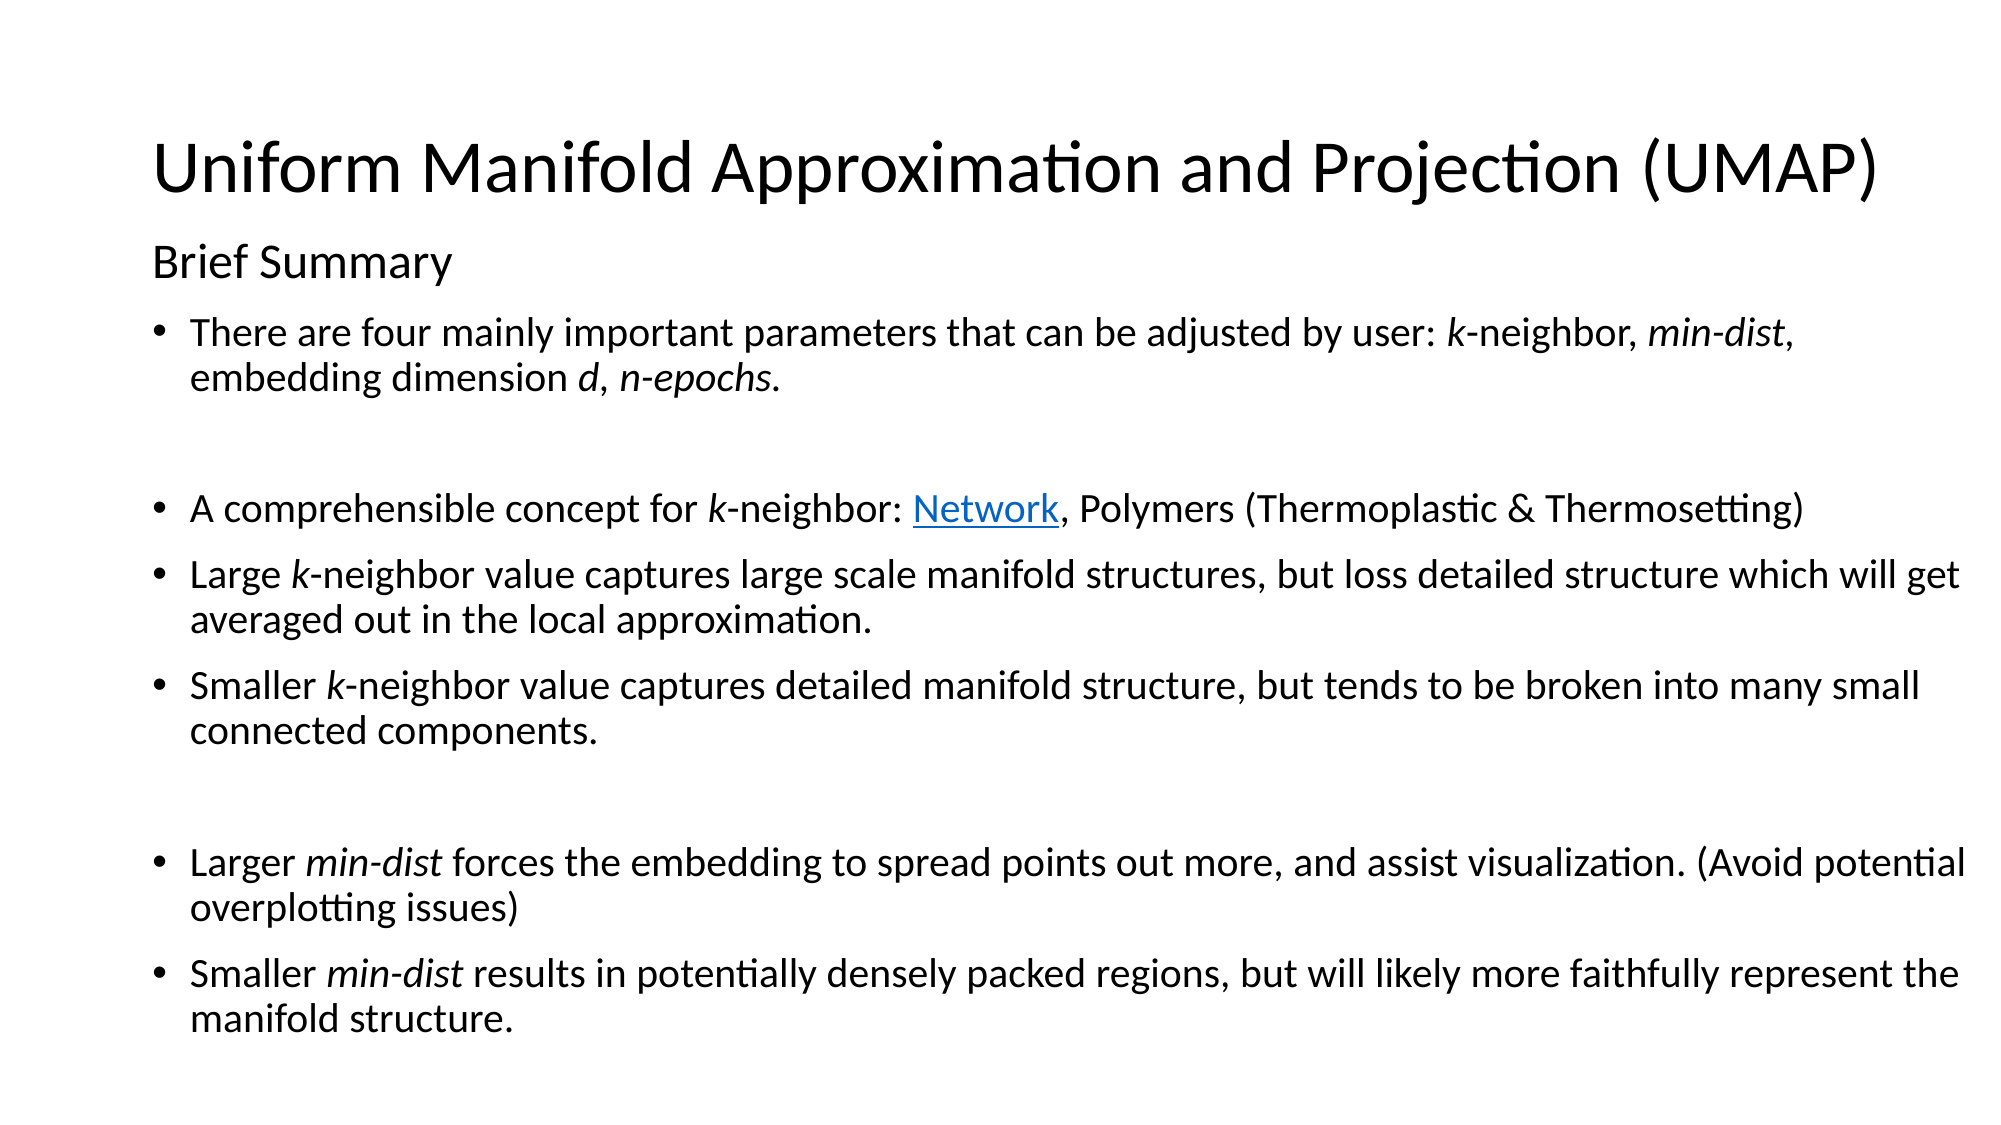

# Uniform Manifold Approximation and Projection (UMAP)
Brief Summary
There are four mainly important parameters that can be adjusted by user: k-neighbor, min-dist, embedding dimension d, n-epochs.

A comprehensible concept for k-neighbor: Network, Polymers (Thermoplastic & Thermosetting)
Large k-neighbor value captures large scale manifold structures, but loss detailed structure which will get averaged out in the local approximation.
Smaller k-neighbor value captures detailed manifold structure, but tends to be broken into many small connected components.

Larger min-dist forces the embedding to spread points out more, and assist visualization. (Avoid potential overplotting issues)
Smaller min-dist results in potentially densely packed regions, but will likely more faithfully represent the manifold structure.